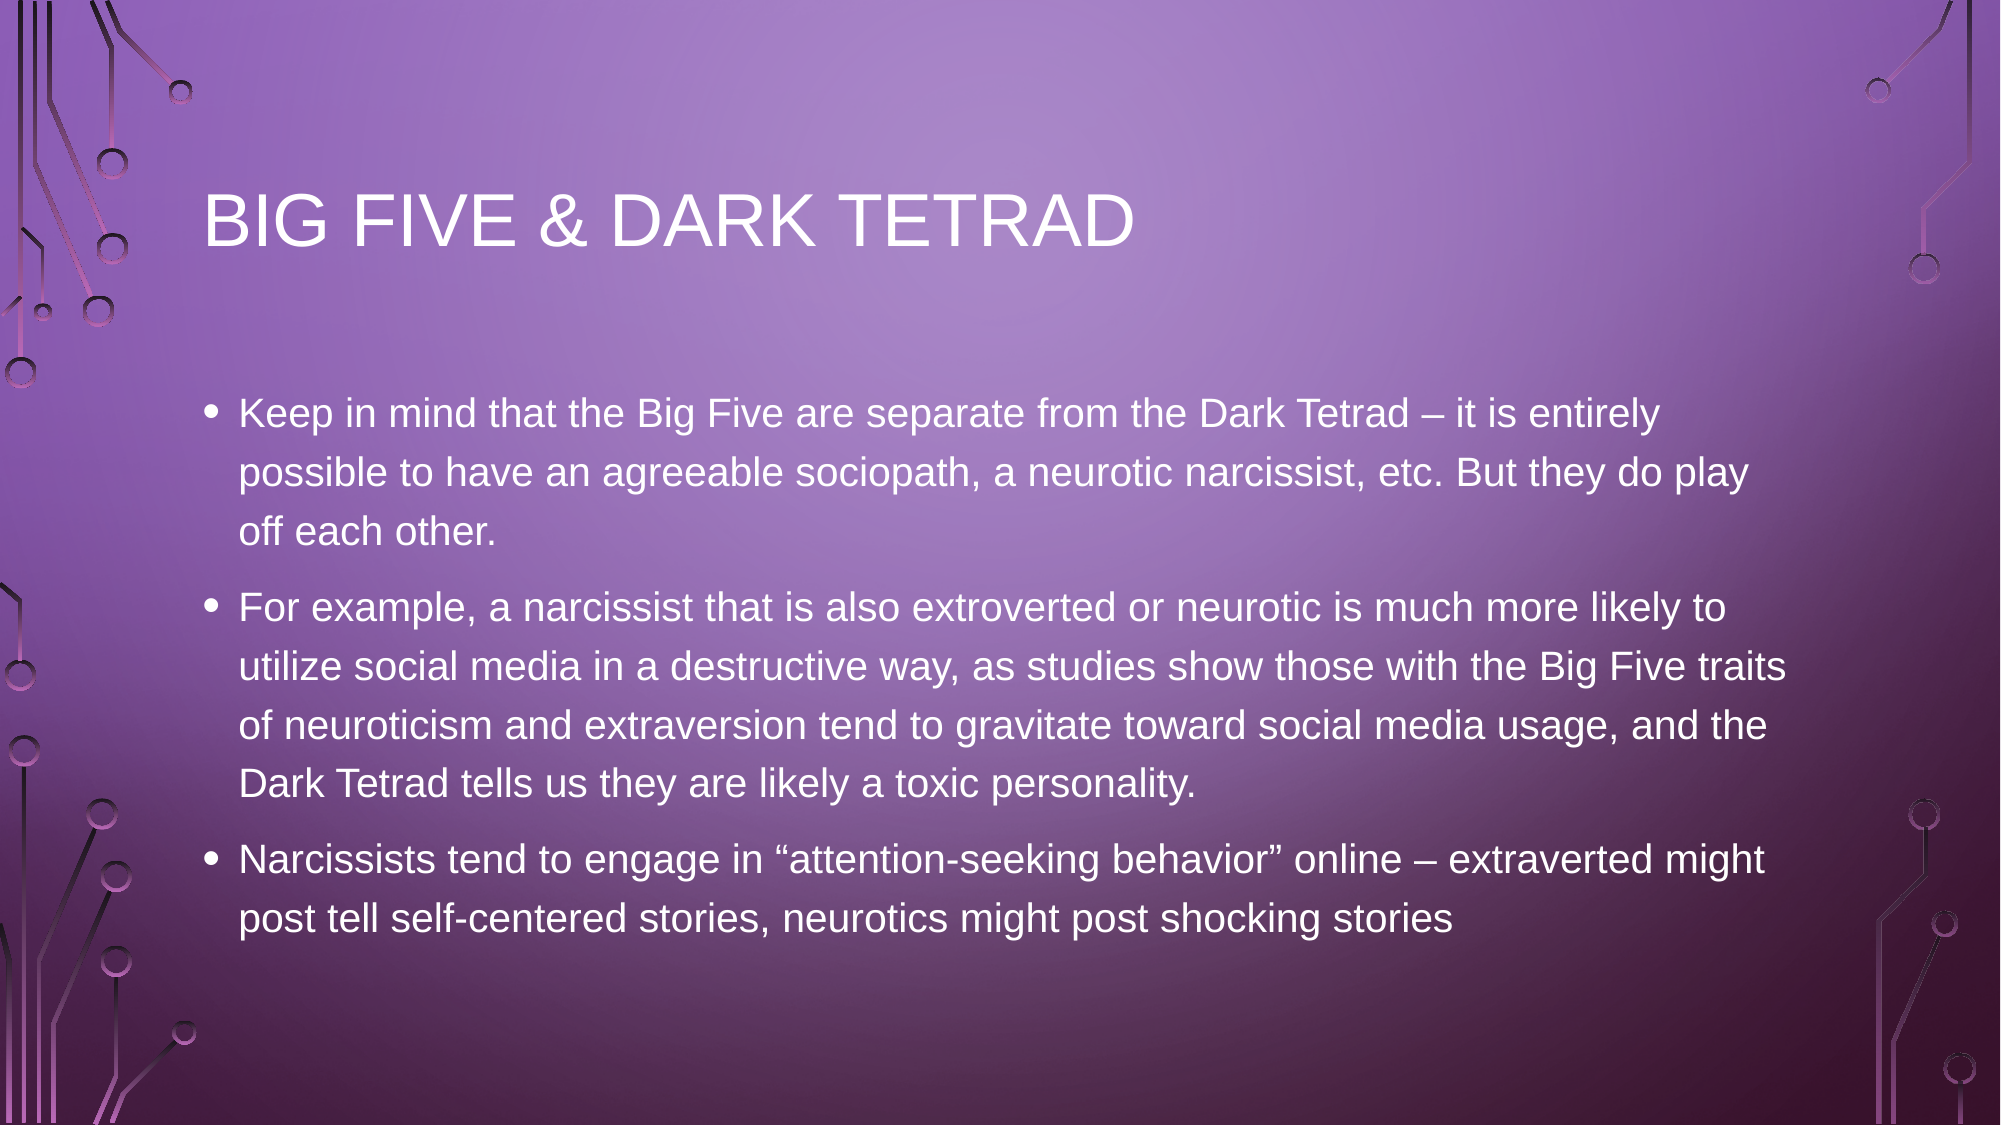

# Big Five & Dark Tetrad
Keep in mind that the Big Five are separate from the Dark Tetrad – it is entirely possible to have an agreeable sociopath, a neurotic narcissist, etc. But they do play off each other.
For example, a narcissist that is also extroverted or neurotic is much more likely to utilize social media in a destructive way, as studies show those with the Big Five traits of neuroticism and extraversion tend to gravitate toward social media usage, and the Dark Tetrad tells us they are likely a toxic personality.
Narcissists tend to engage in “attention-seeking behavior” online – extraverted might post tell self-centered stories, neurotics might post shocking stories